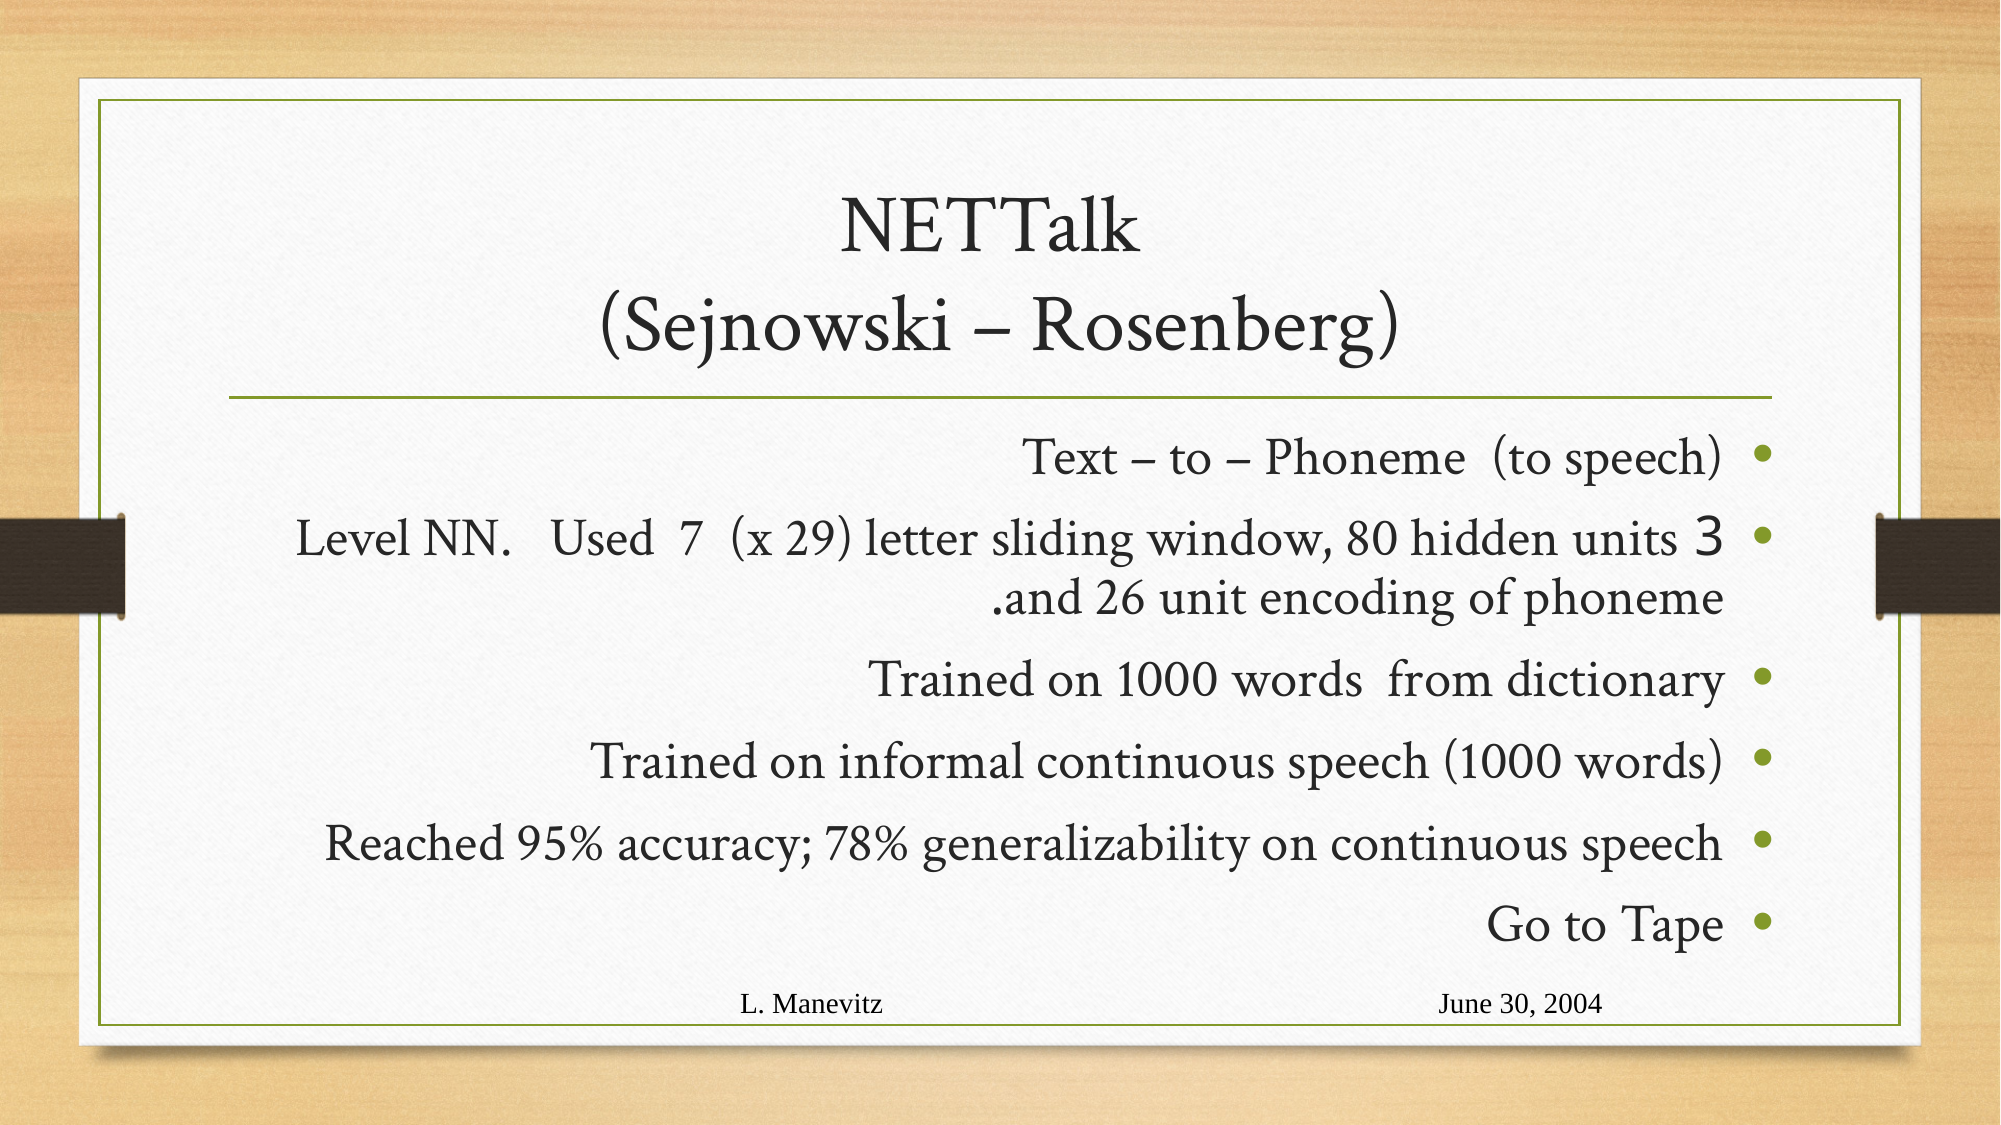

# NETTalk (Sejnowski – Rosenberg)
Text – to – Phoneme  (to speech)
3 Level NN.   Used  7  (x 29) letter sliding window, 80 hidden units and 26 unit encoding of phoneme.
Trained on 1000 words  from dictionary
Trained on informal continuous speech (1000 words)
Reached 95% accuracy; 78% generalizability on continuous speech
Go to Tape
L. Manevitz
June 30, 2004